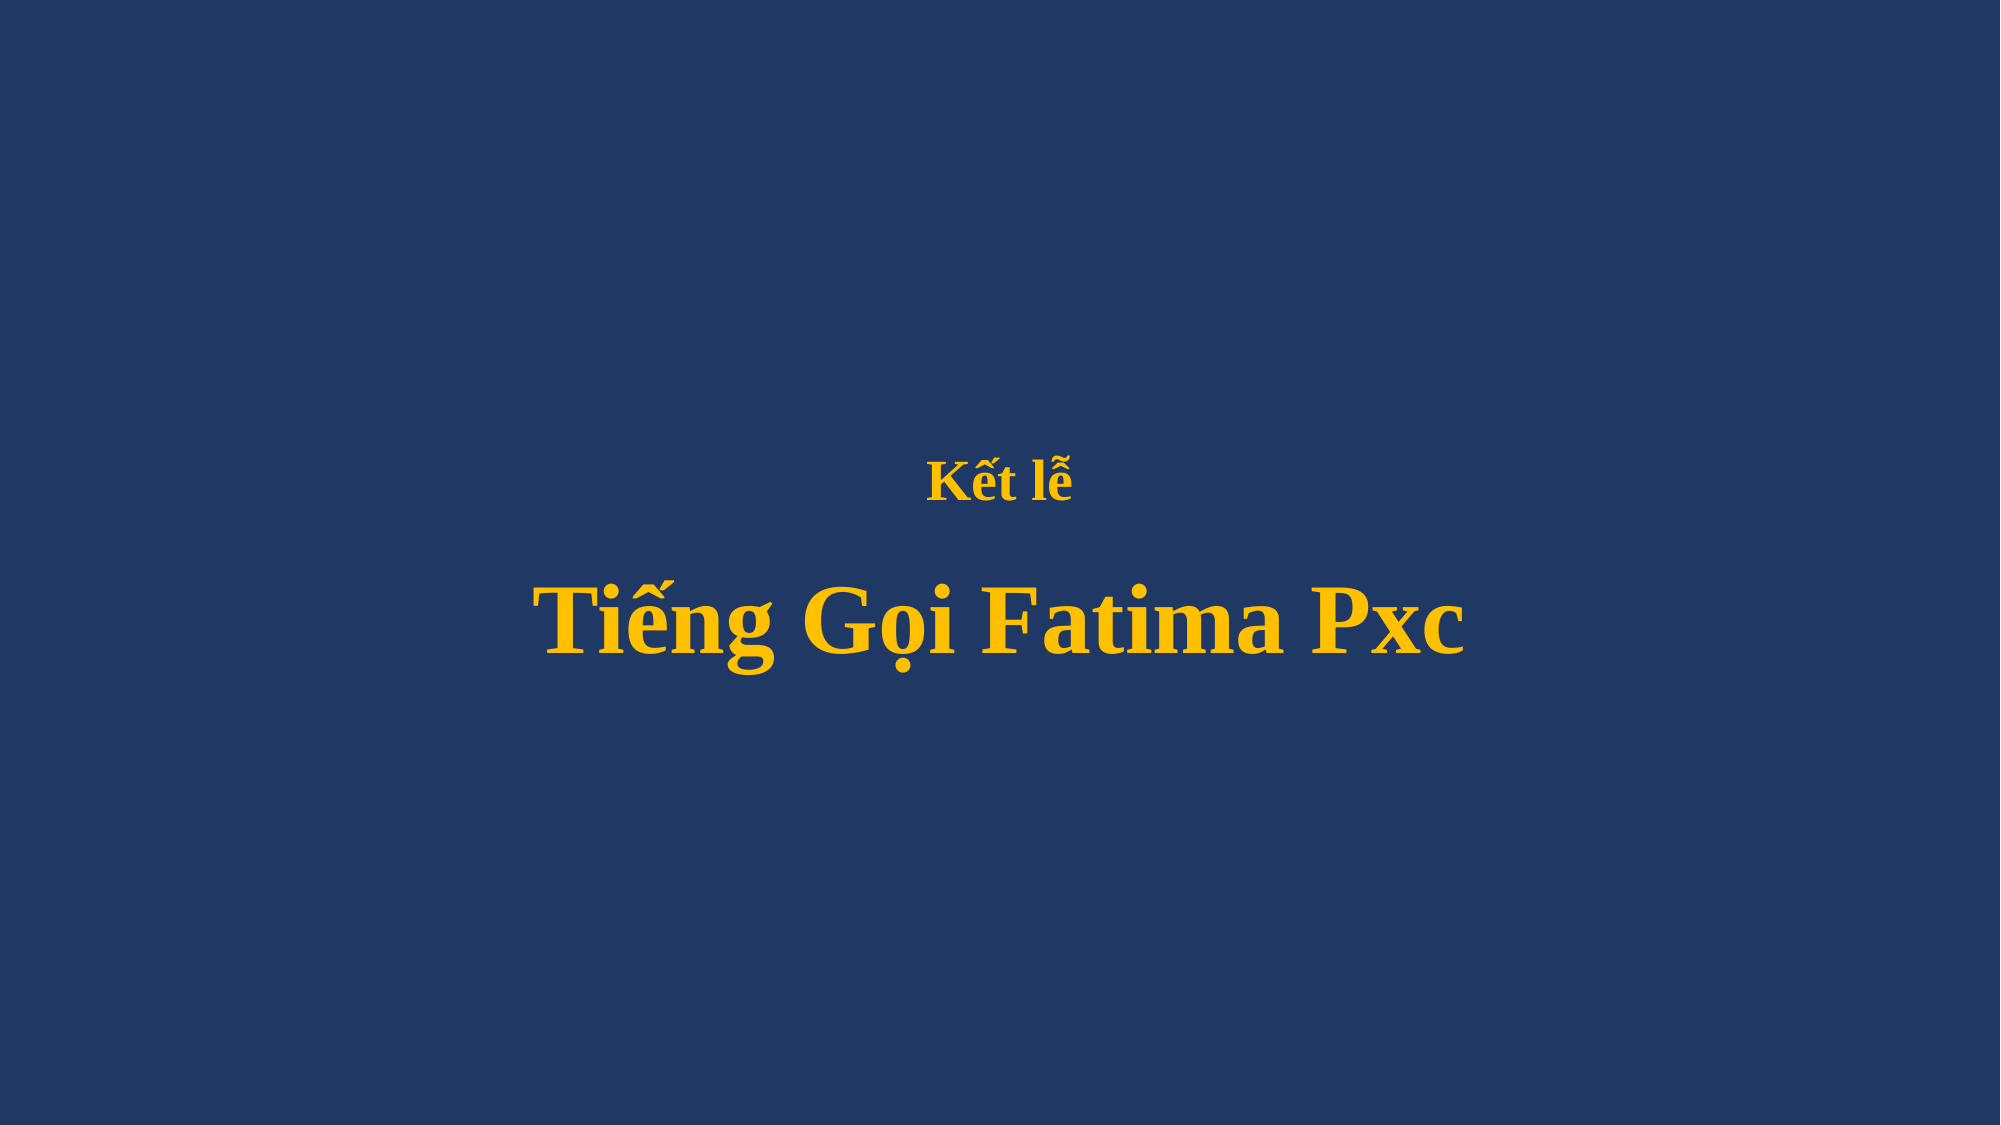

# Kết lễ Tiếng Gọi Fatima Pxc